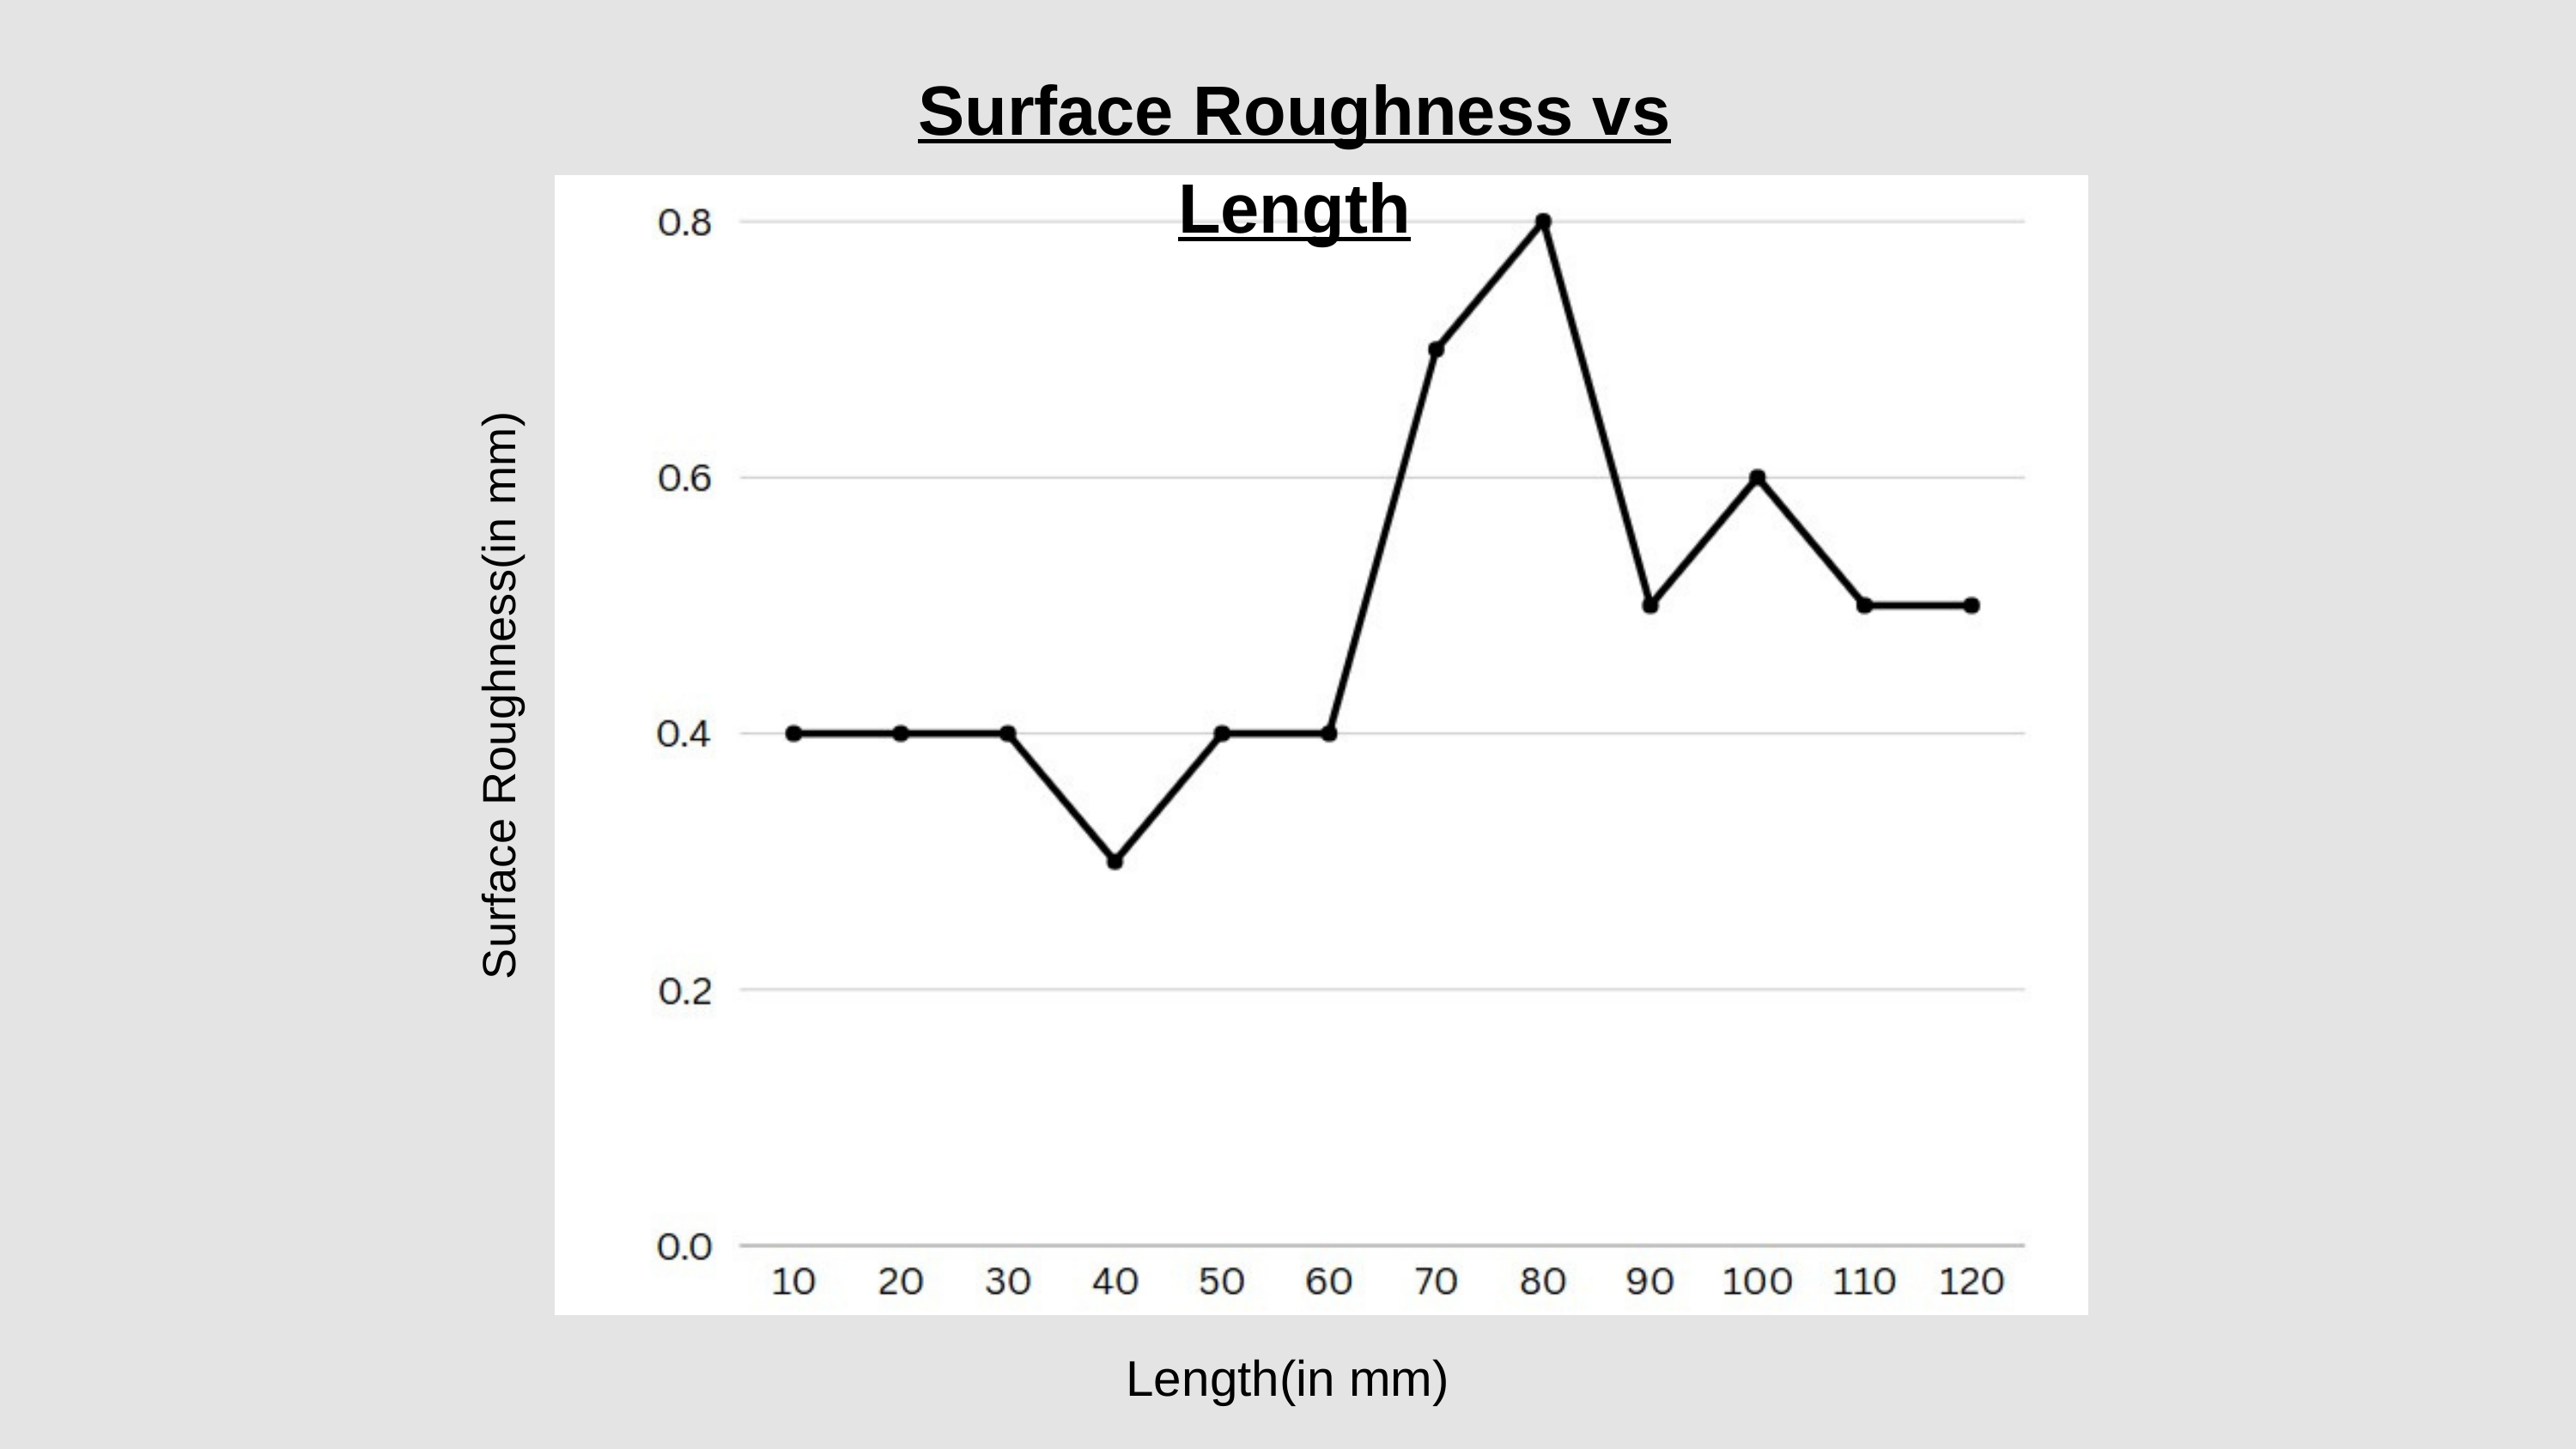

Surface Roughness vs Length

Surface Roughness(in mm)
Length(in mm)